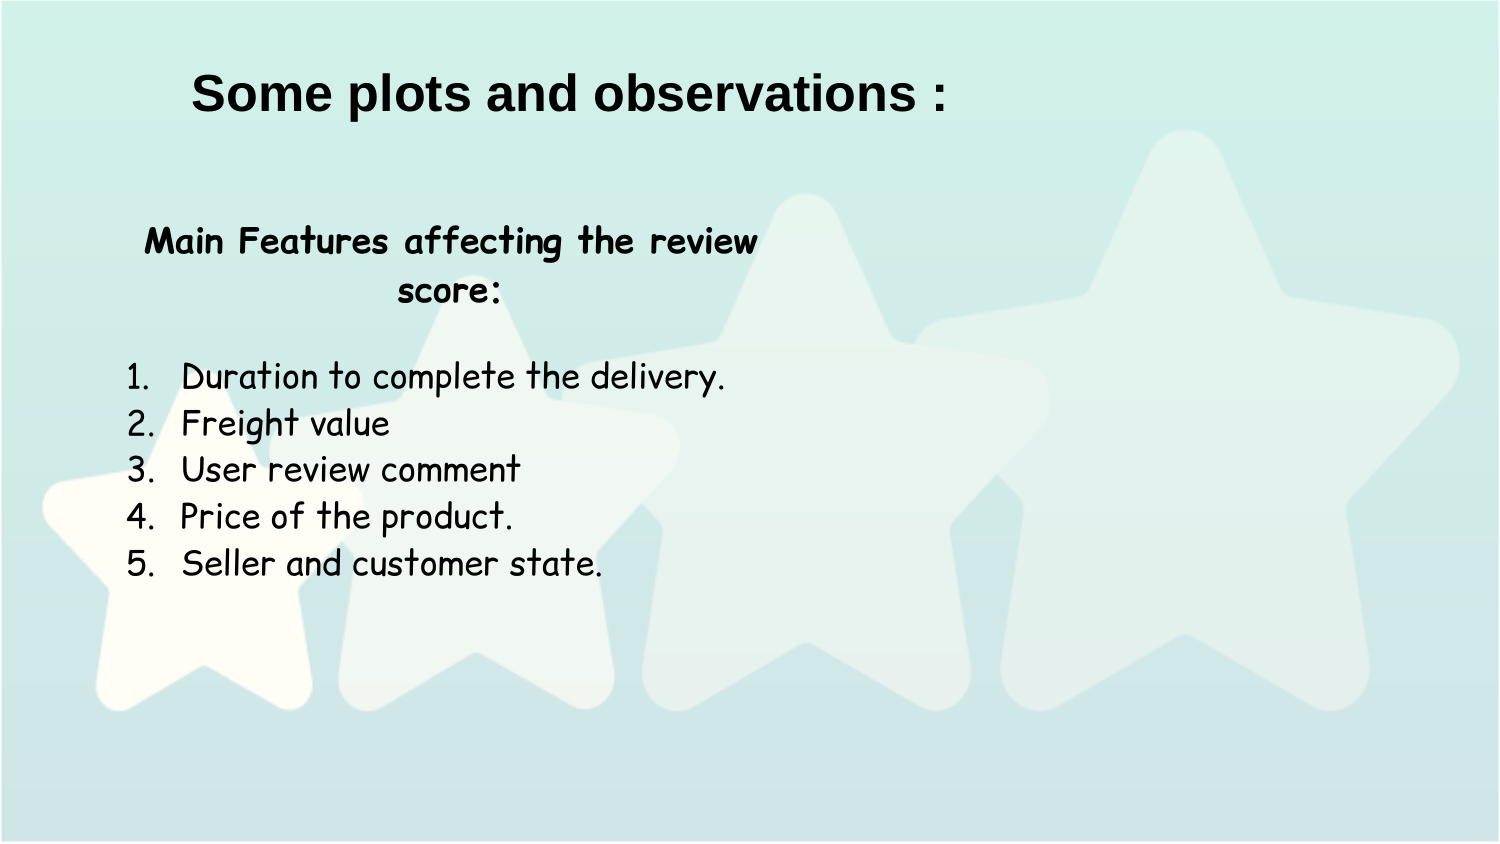

Some plots and observations :
Main Features affecting the review score:
Duration to complete the delivery.
Freight value
User review comment
Price of the product.
Seller and customer state.